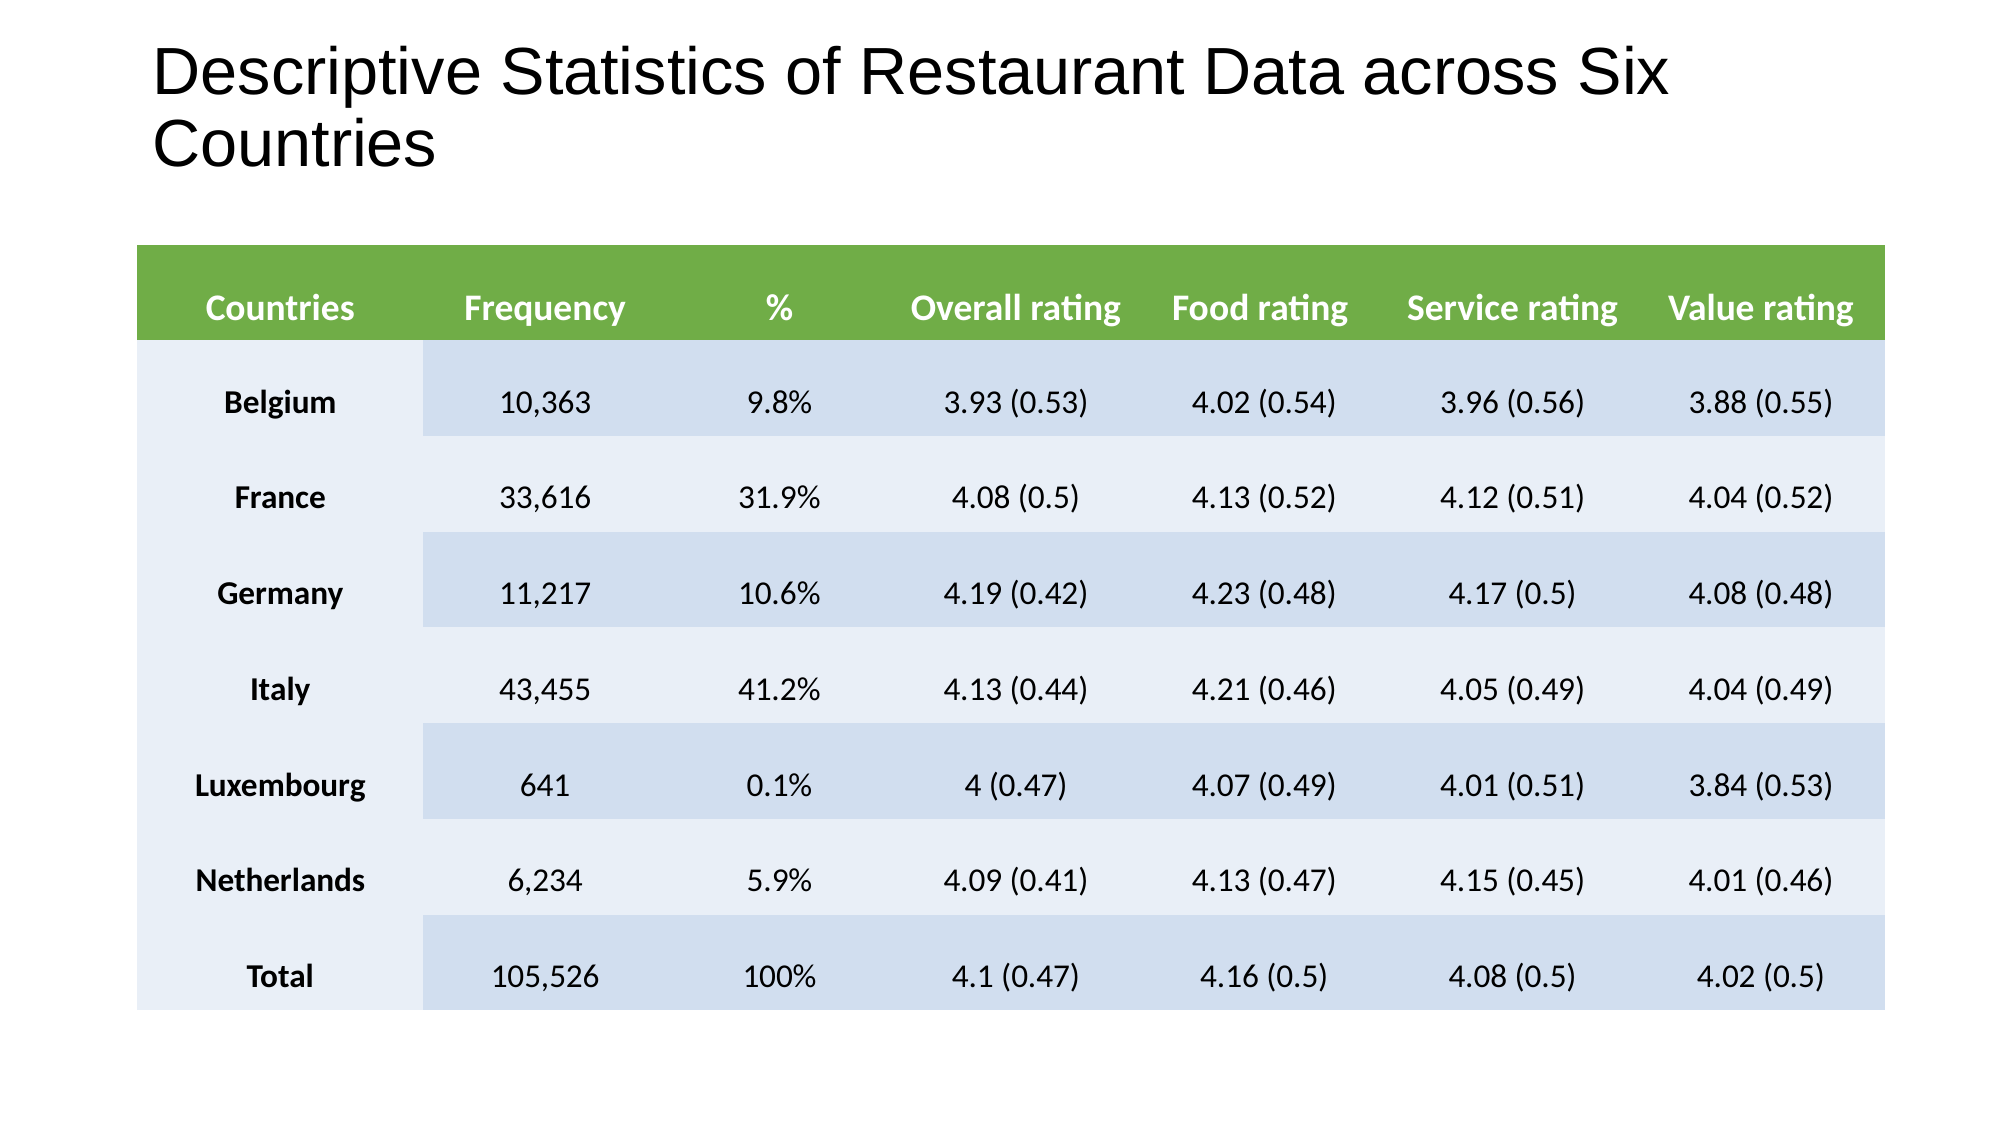

# Descriptive Statistics of Restaurant Data across Six Countries
| Countries | Frequency | % | Overall rating | Food rating | Service rating | Value rating |
| --- | --- | --- | --- | --- | --- | --- |
| Belgium | 10,363 | 9.8% | 3.93 (0.53) | 4.02 (0.54) | 3.96 (0.56) | 3.88 (0.55) |
| France | 33,616 | 31.9% | 4.08 (0.5) | 4.13 (0.52) | 4.12 (0.51) | 4.04 (0.52) |
| Germany | 11,217 | 10.6% | 4.19 (0.42) | 4.23 (0.48) | 4.17 (0.5) | 4.08 (0.48) |
| Italy | 43,455 | 41.2% | 4.13 (0.44) | 4.21 (0.46) | 4.05 (0.49) | 4.04 (0.49) |
| Luxembourg | 641 | 0.1% | 4 (0.47) | 4.07 (0.49) | 4.01 (0.51) | 3.84 (0.53) |
| Netherlands | 6,234 | 5.9% | 4.09 (0.41) | 4.13 (0.47) | 4.15 (0.45) | 4.01 (0.46) |
| Total | 105,526 | 100% | 4.1 (0.47) | 4.16 (0.5) | 4.08 (0.5) | 4.02 (0.5) |